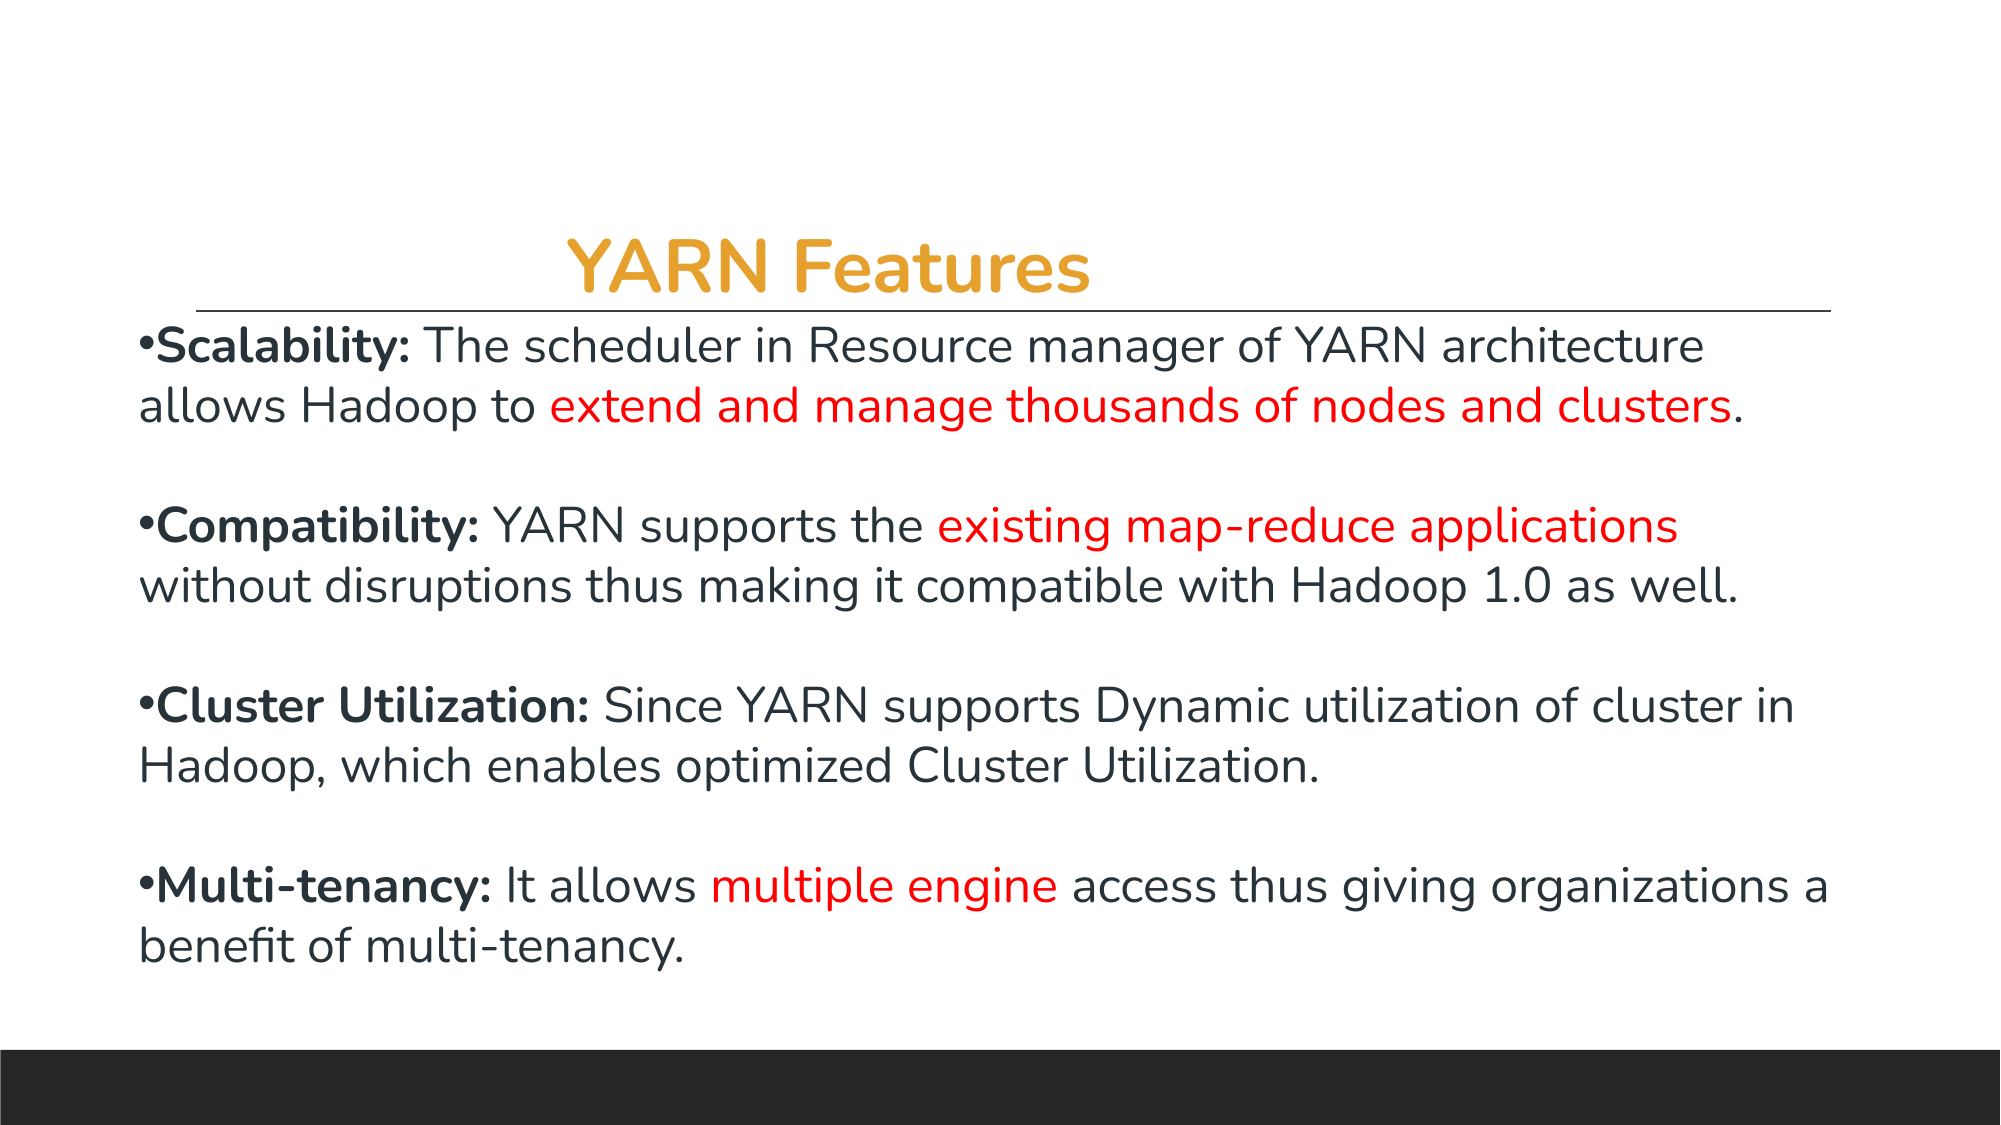

YARN Features
Scalability: The scheduler in Resource manager of YARN architecture allows Hadoop to extend and manage thousands of nodes and clusters.

Compatibility: YARN supports the existing map-reduce applications without disruptions thus making it compatible with Hadoop 1.0 as well.

Cluster Utilization: Since YARN supports Dynamic utilization of cluster in Hadoop, which enables optimized Cluster Utilization.

Multi-tenancy: It allows multiple engine access thus giving organizations a benefit of multi-tenancy.